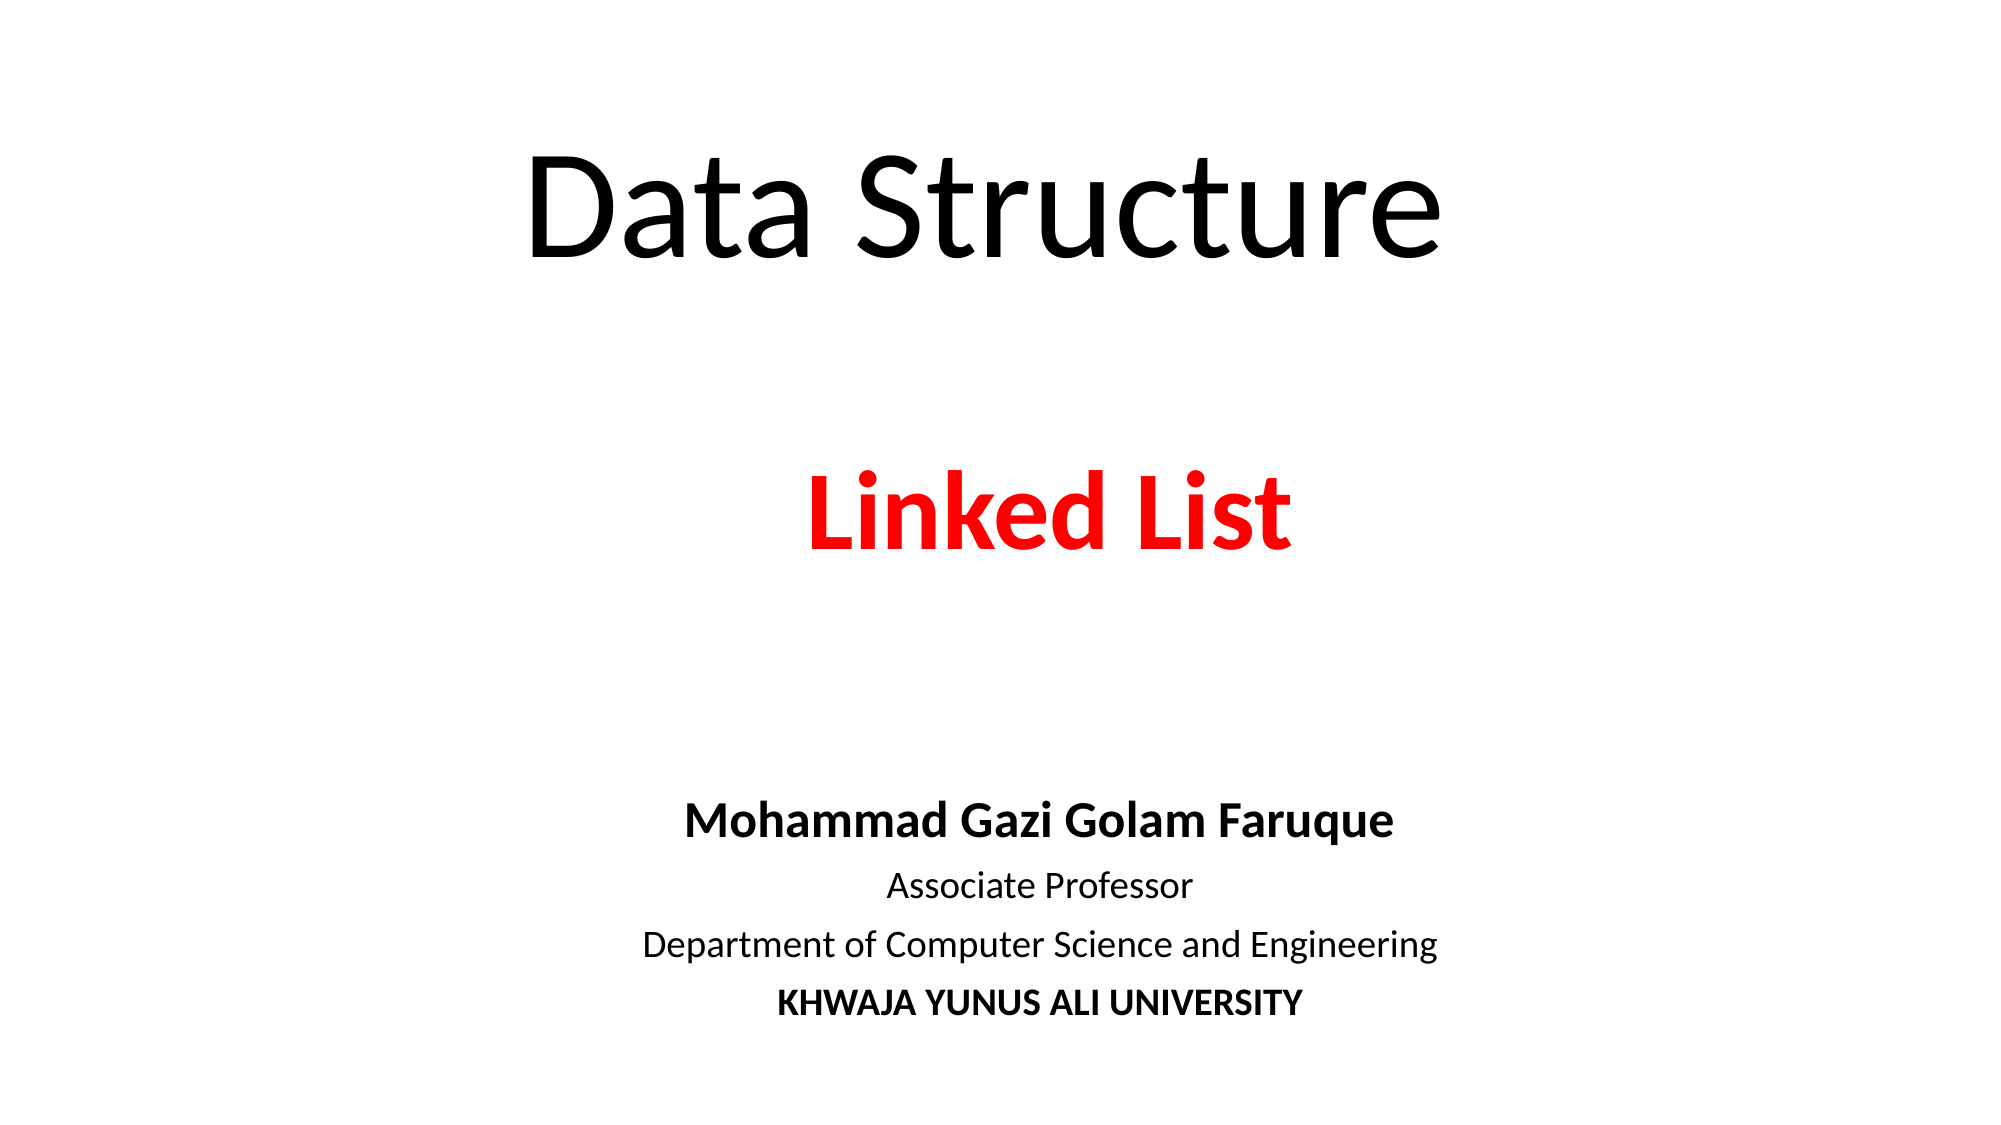

# Data Structure
Linked List
Mohammad Gazi Golam Faruque
Associate Professor
Department of Computer Science and Engineering
KHWAJA YUNUS ALI UNIVERSITY